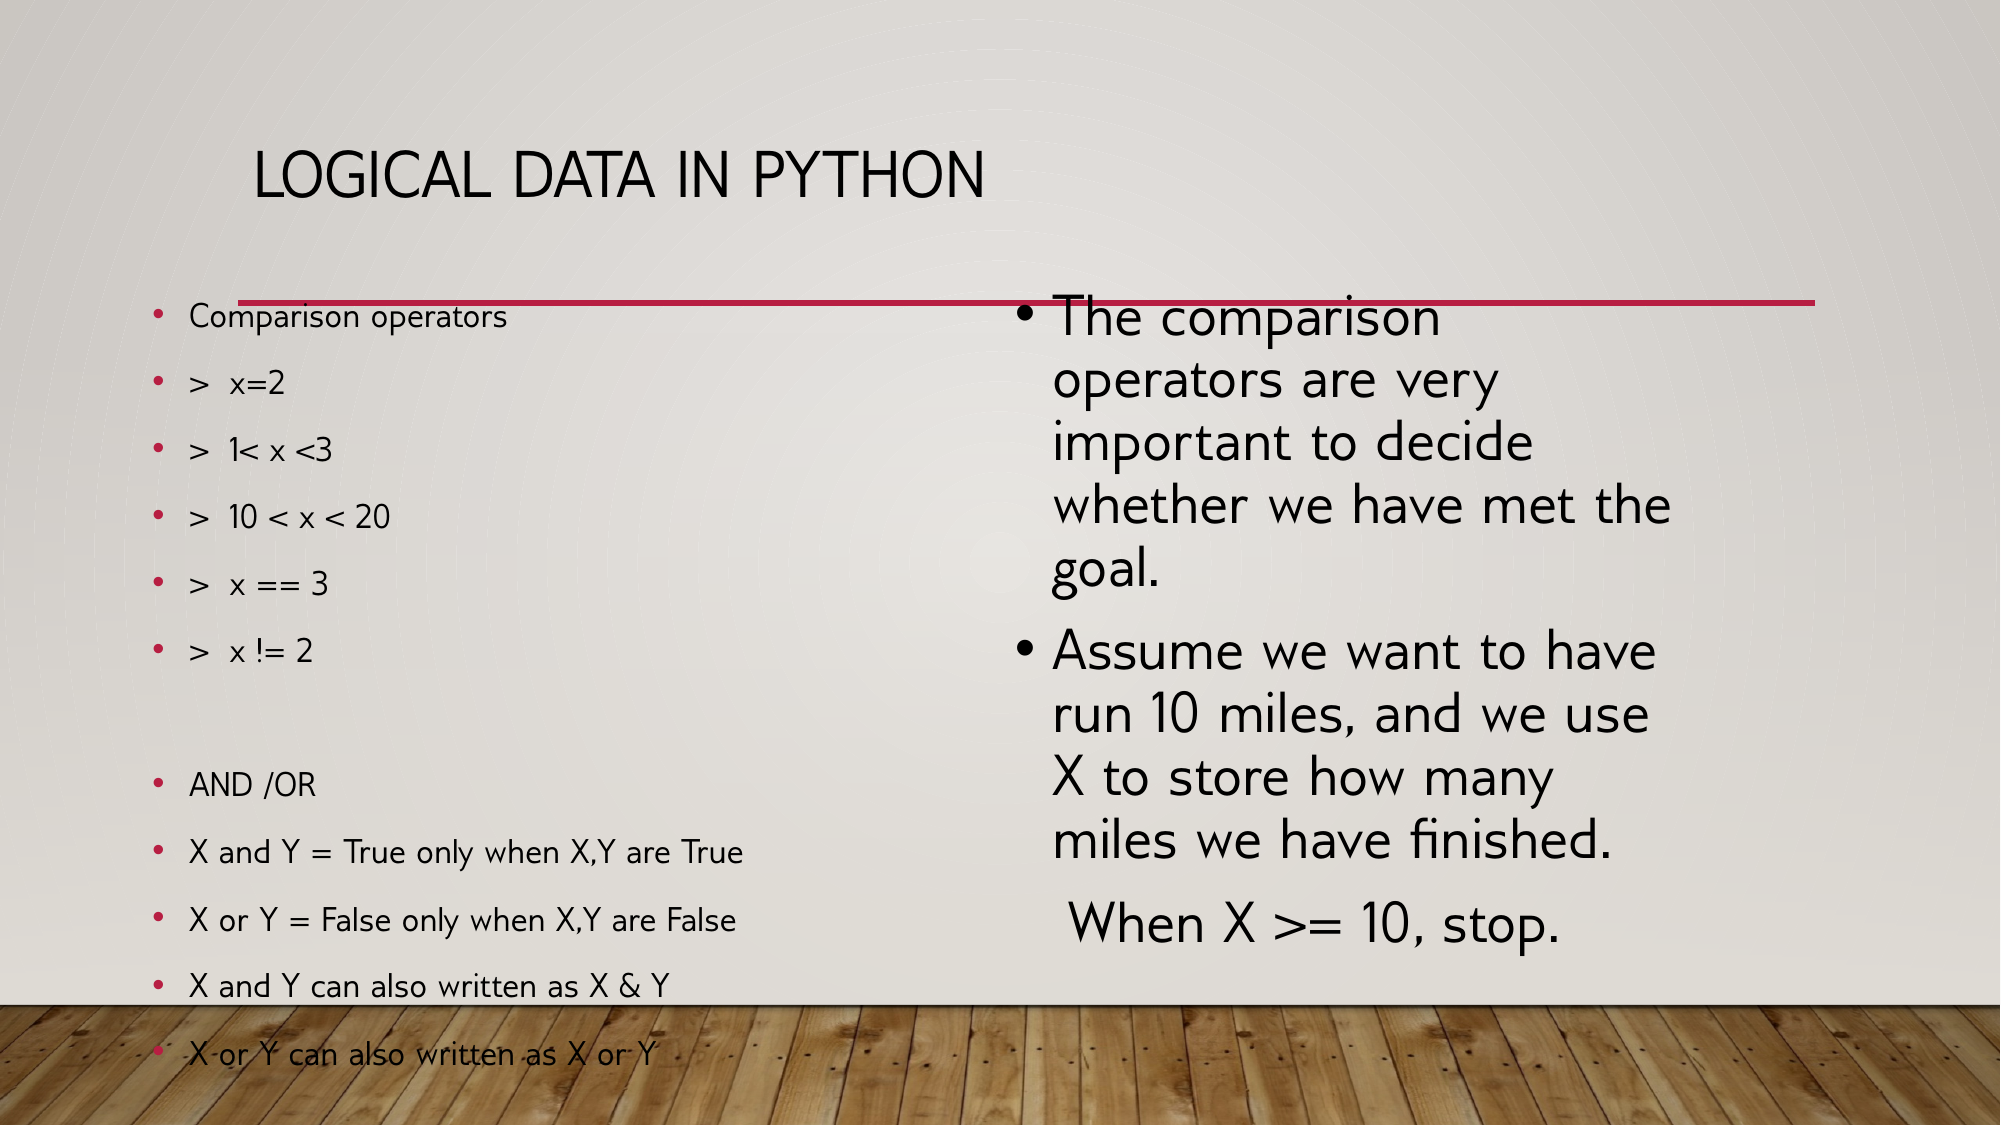

# Logical data in Python
Comparison operators
>  x=2
>  1< x <3
>  10 < x < 20
>  x == 3
>  x != 2

AND /OR
X and Y = True only when X,Y are True
X or Y = False only when X,Y are False
X and Y can also written as X & Y
X or Y can also written as X or Y

The comparison operators are very important to decide whether we have met the goal.
Assume we want to have run 10 miles, and we use X to store how many miles we have finished.
   When X >= 10, stop.